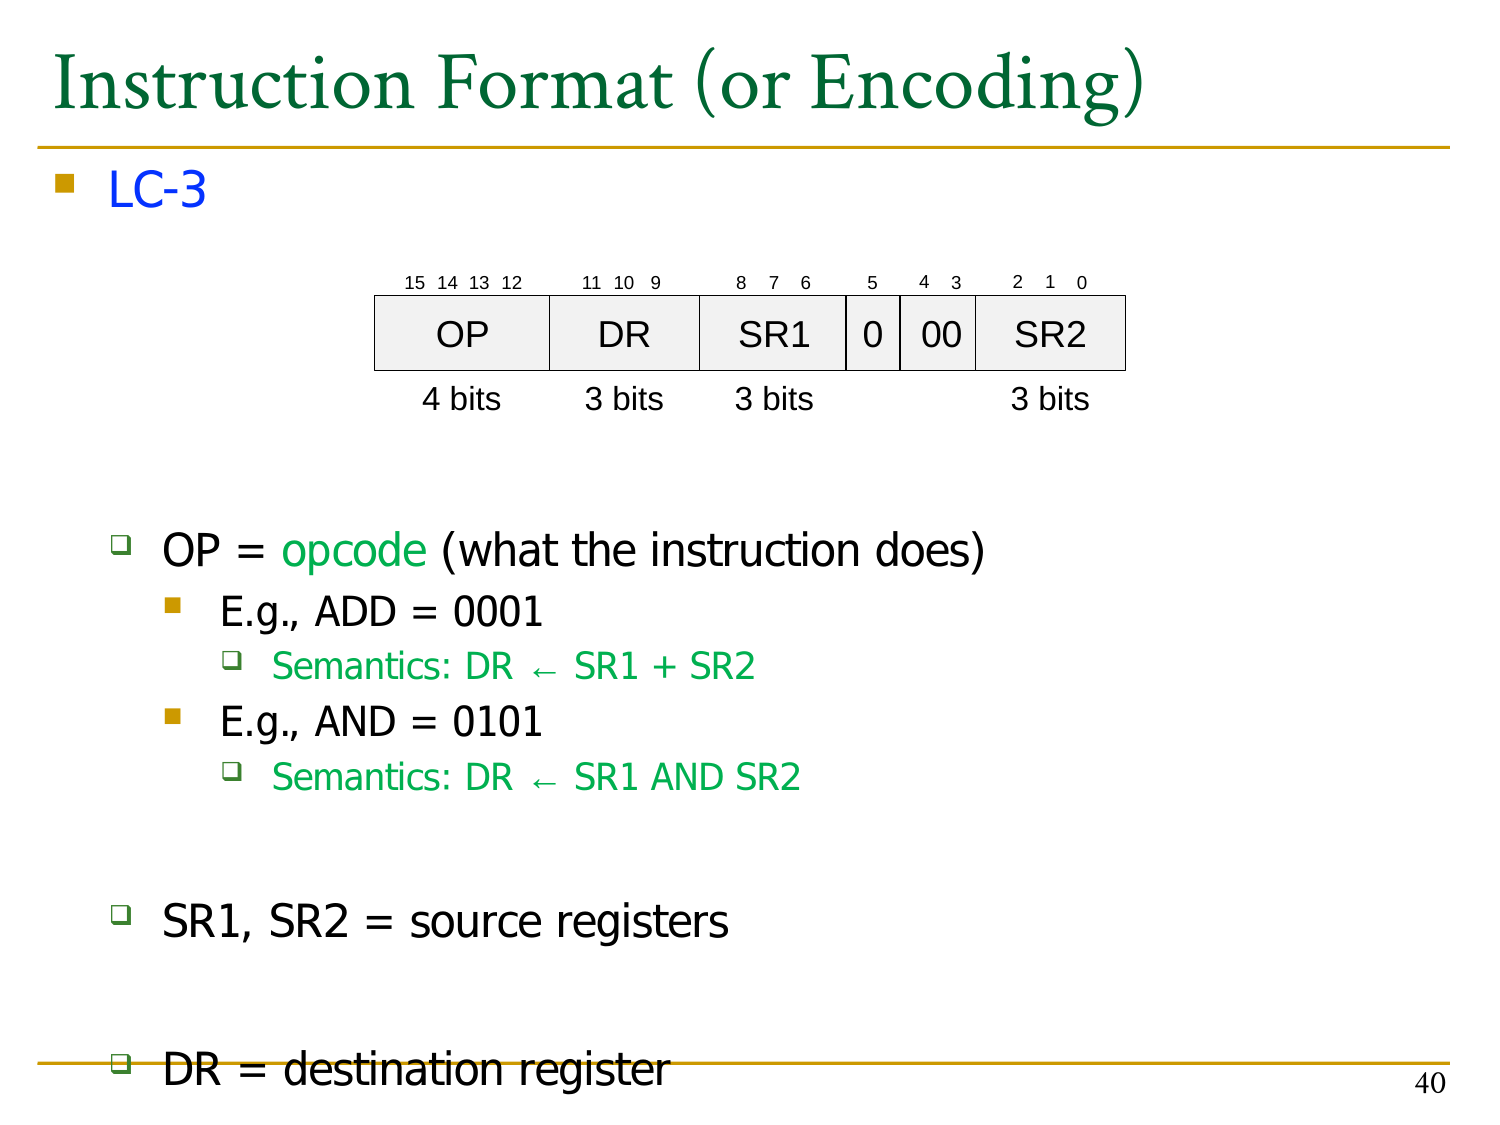

# Instruction Format (or Encoding)
LC-3

OP = opcode (what the instruction does)
E.g., ADD = 0001
Semantics: DR ← SR1 + SR2
E.g., AND = 0101
Semantics: DR ← SR1 AND SR2

SR1, SR2 = source registers

DR = destination register
2
1
4
11
10
8
7
15
14
12
5
0
3
9
6
13
OP
DR
SR1
0
00
SR2
4 bits
3 bits
3 bits
3 bits
40